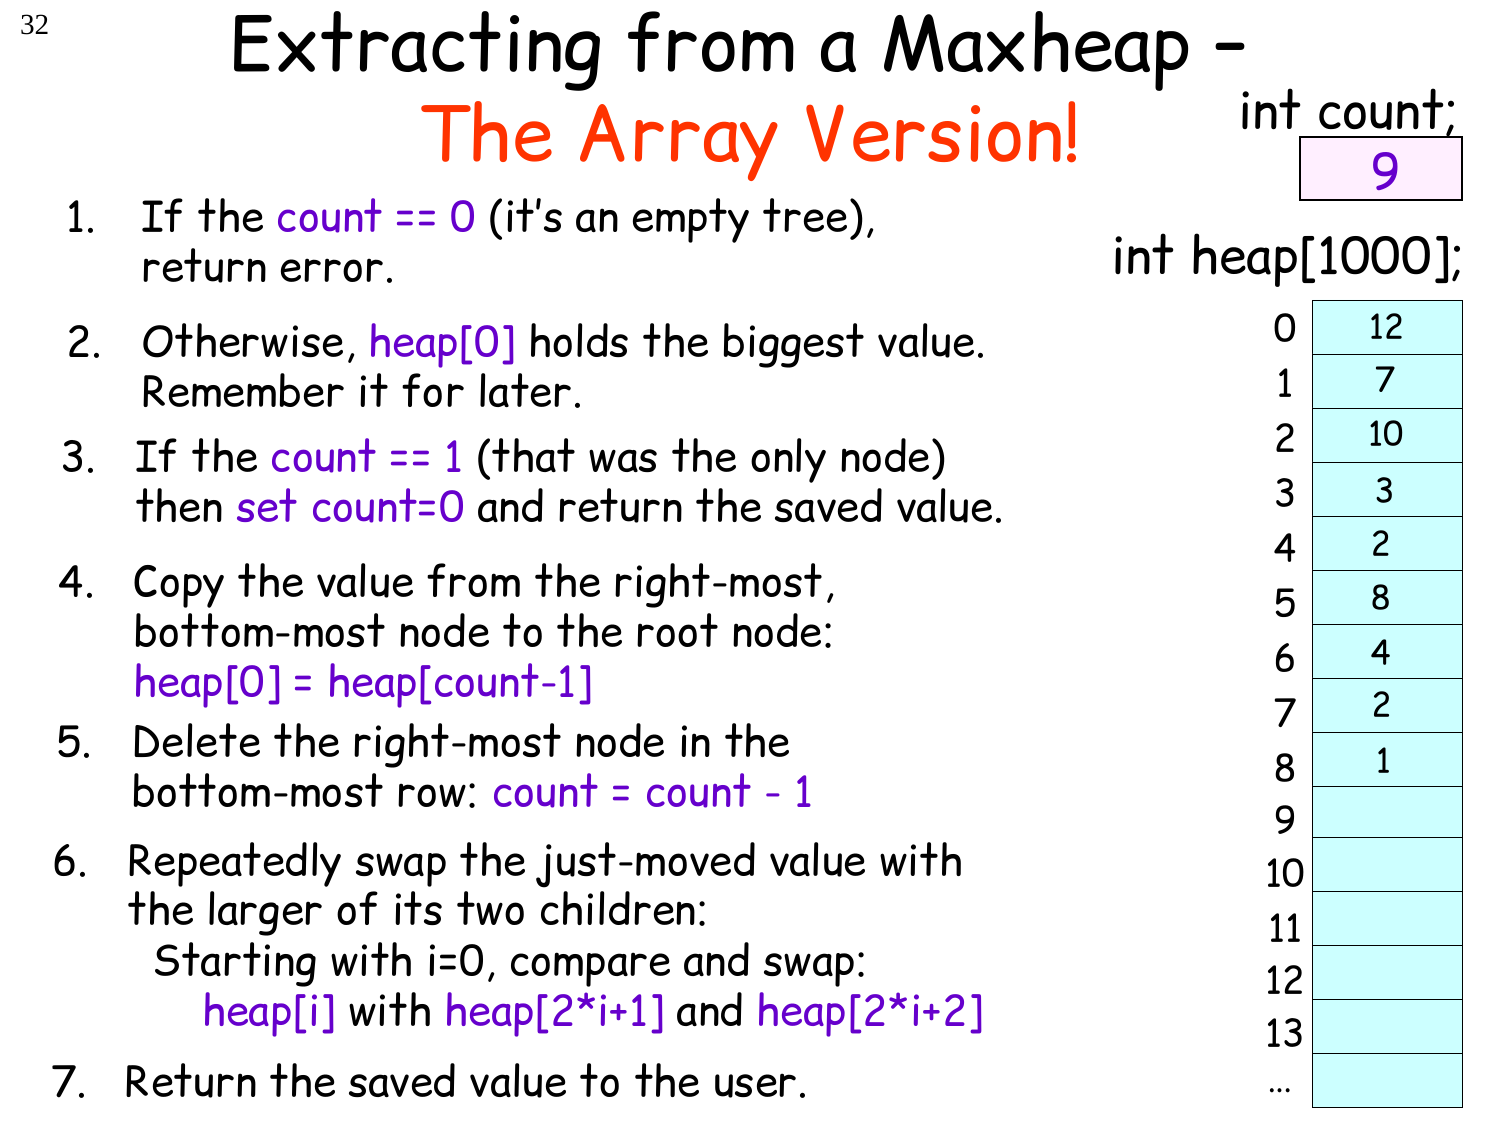

# Extracting from a Maxheap – The Array Version!
32
int count;

9
If the count == 0 (it’s an empty tree), return error.

Otherwise, heap[0] holds the biggest value. Remember it for later.
int heap[1000];
0

1

2

3

4

5

6

7

8

9

10

11

12

13
…

12
7
10
If the count == 1 (that was the only node) then set count=0 and return the saved value.
3
2
Copy the value from the right-most, bottom-most node to the root node: heap[0] = heap[count-1]
8
4
2
Delete the right-most node in the bottom-most row: count = count - 1

1
Repeatedly swap the just-moved value with
the larger of its two children:
  Starting with i=0, compare and swap:
      heap[i] with heap[2*i+1] and heap[2*i+2]
7.   Return the saved value to the user.